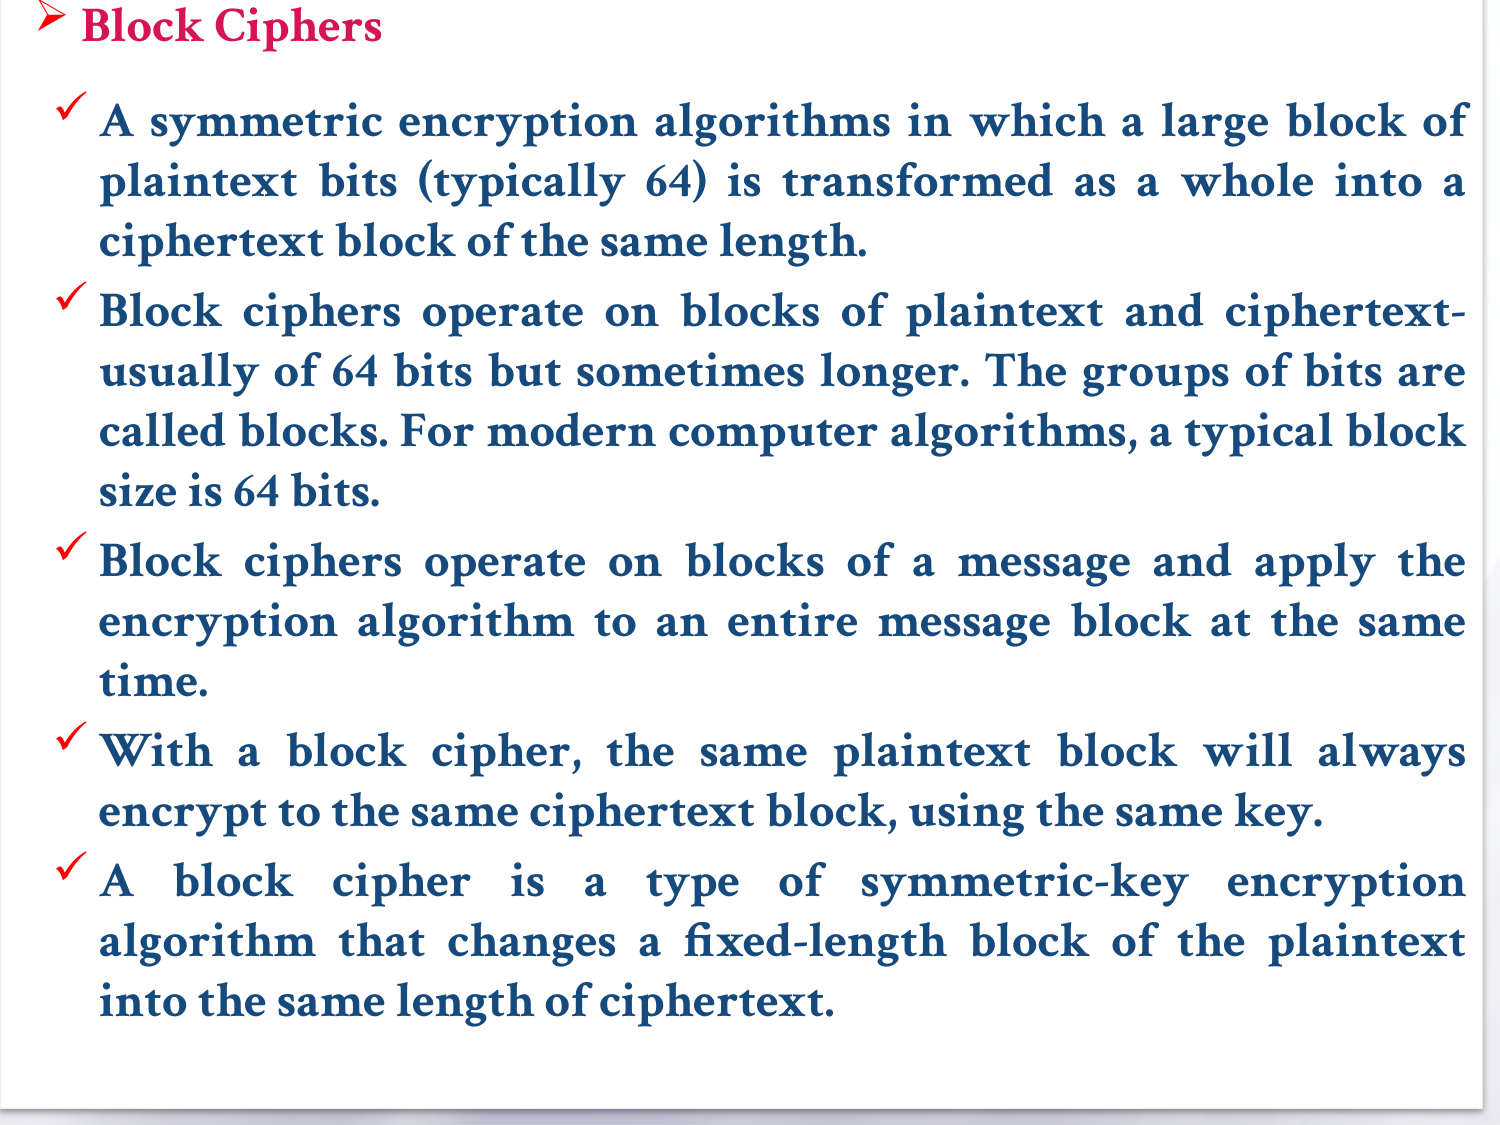

Block Ciphers
A symmetric encryption algorithms in which a large block of plaintext bits (typically 64) is transformed as a whole into a ciphertext block of the same length.
Block ciphers operate on blocks of plaintext and ciphertext- usually of 64 bits but sometimes longer. The groups of bits are called blocks. For modern computer algorithms, a typical block size is 64 bits.
Block ciphers operate on blocks of a message and apply the encryption algorithm to an entire message block at the same time.
With a block cipher, the same plaintext block will always encrypt to the same ciphertext block, using the same key.
A block cipher is a type of symmetric-key encryption algorithm that changes a fixed-length block of the plaintext into the same length of ciphertext.